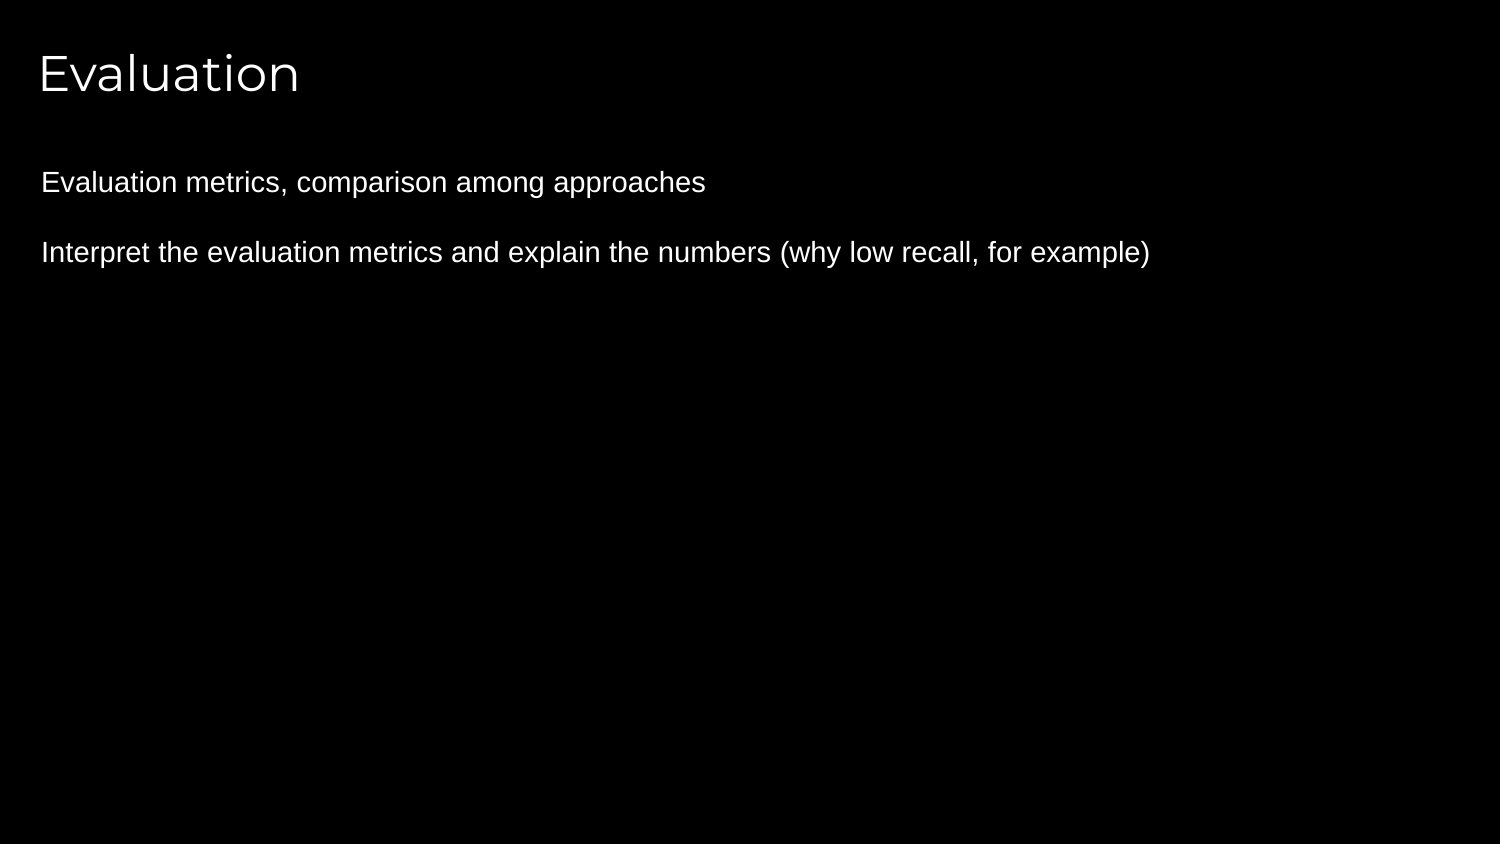

Evaluation

Evaluation metrics, comparison among approaches

Interpret the evaluation metrics and explain the numbers (why low recall, for example)